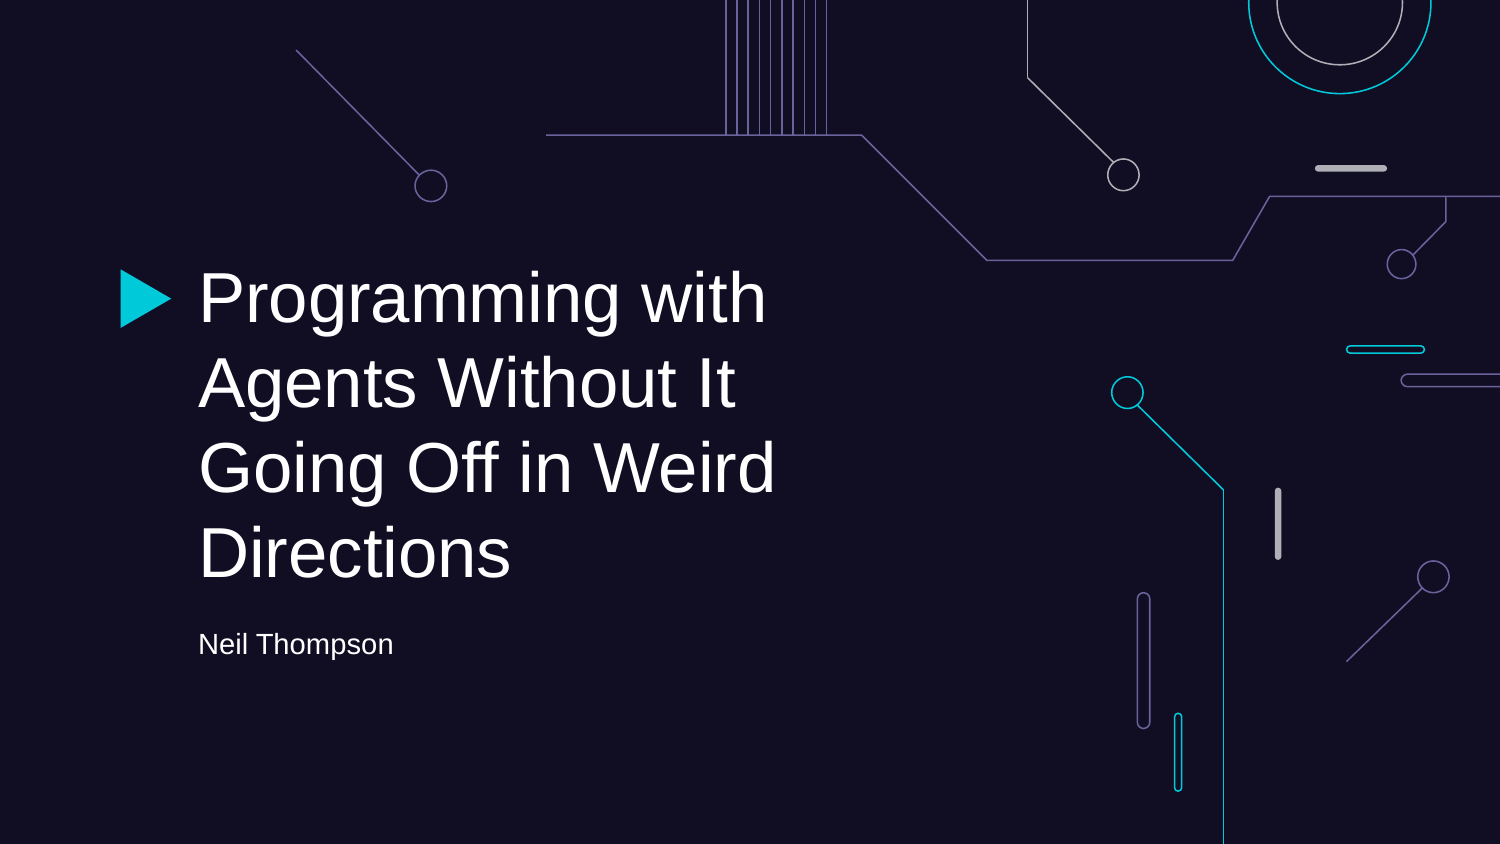

# Programming with Agents Without It Going Off in Weird Directions

Neil Thompson